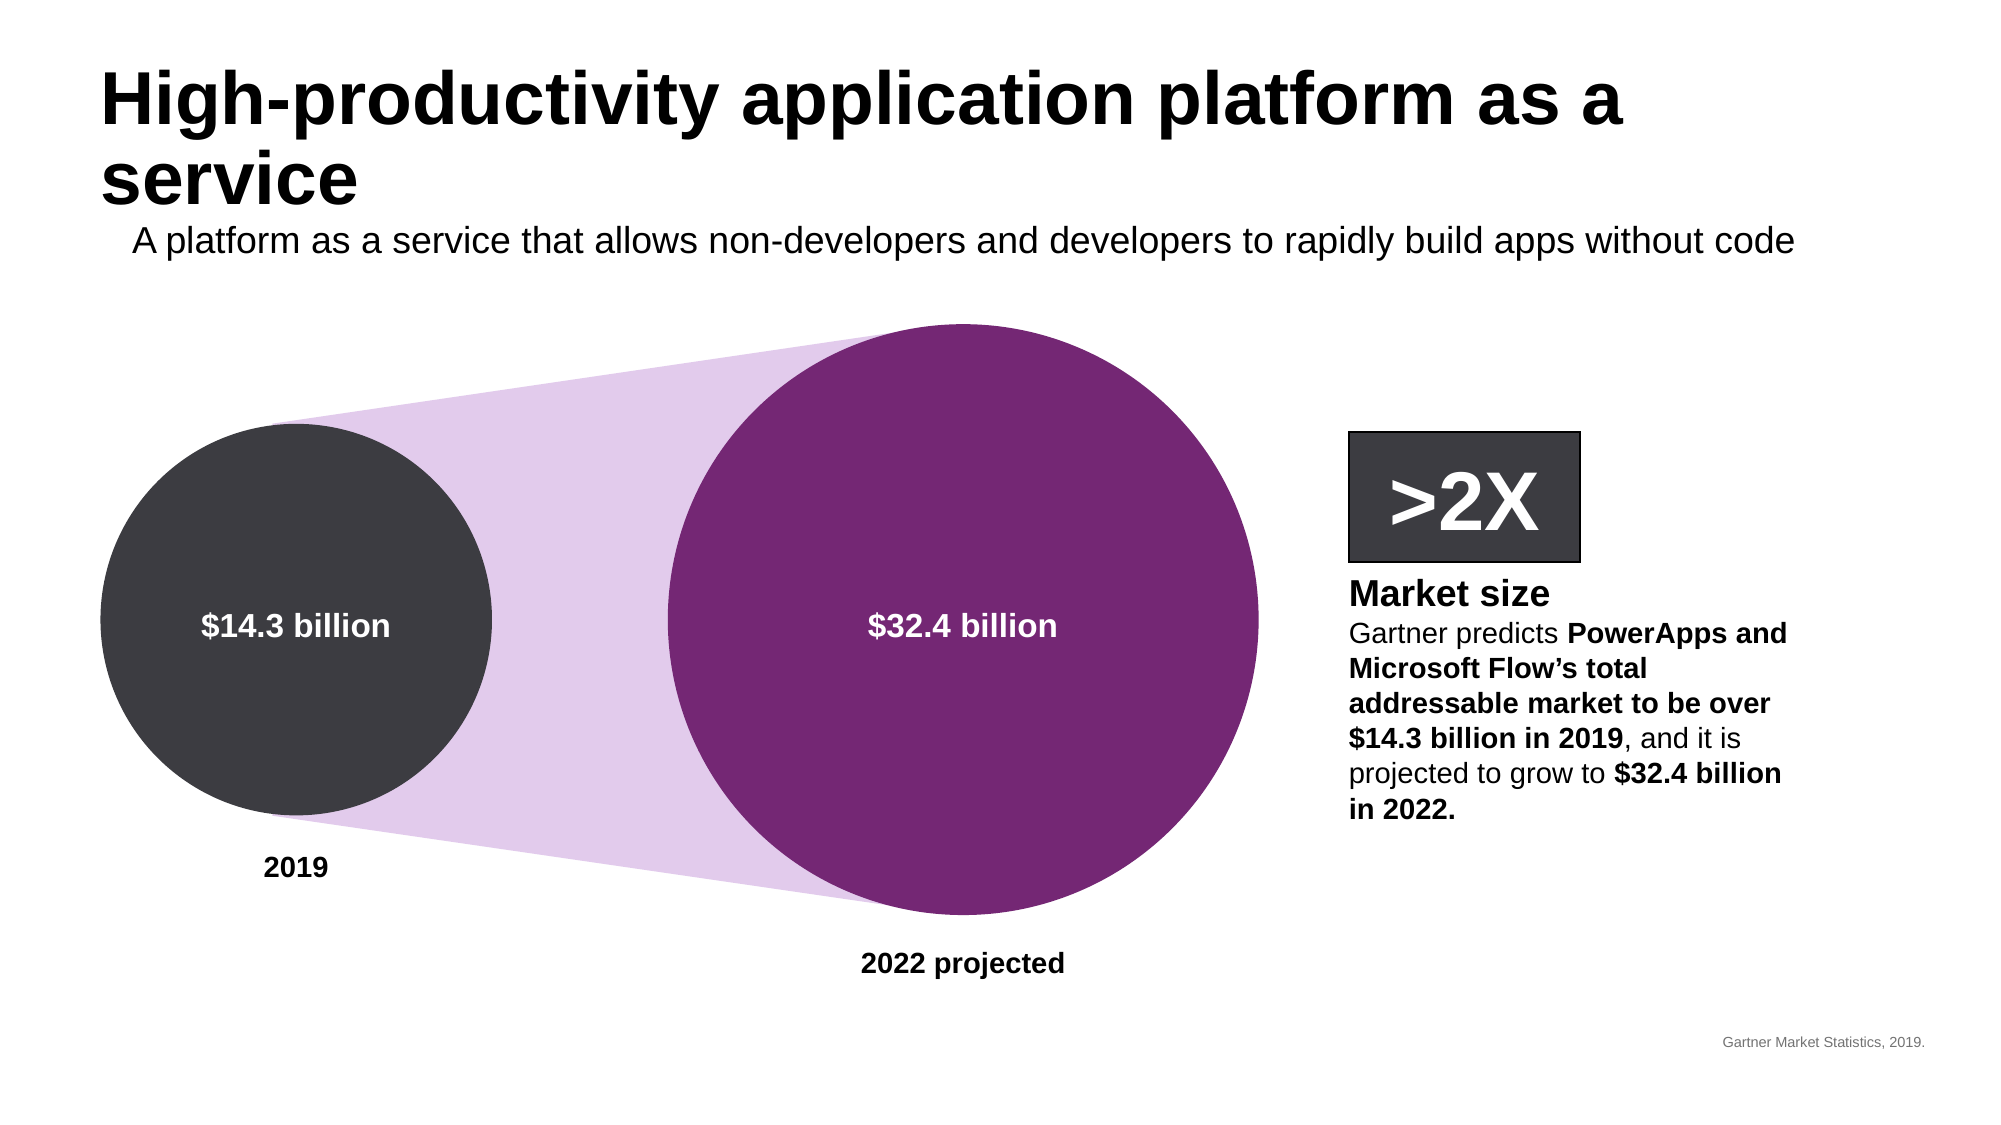

High-productivity application platform as a service
   A platform as a service that allows non-developers and developers to rapidly build apps without code

$14.3 billion
$32.4 billion
2019
2022 projected

Market size
Gartner predicts PowerApps and Microsoft Flow’s total addressable market to be over $14.3 billion in 2019, and it is projected to grow to $32.4 billion in 2022.
>2X
Gartner Market Statistics, 2019.